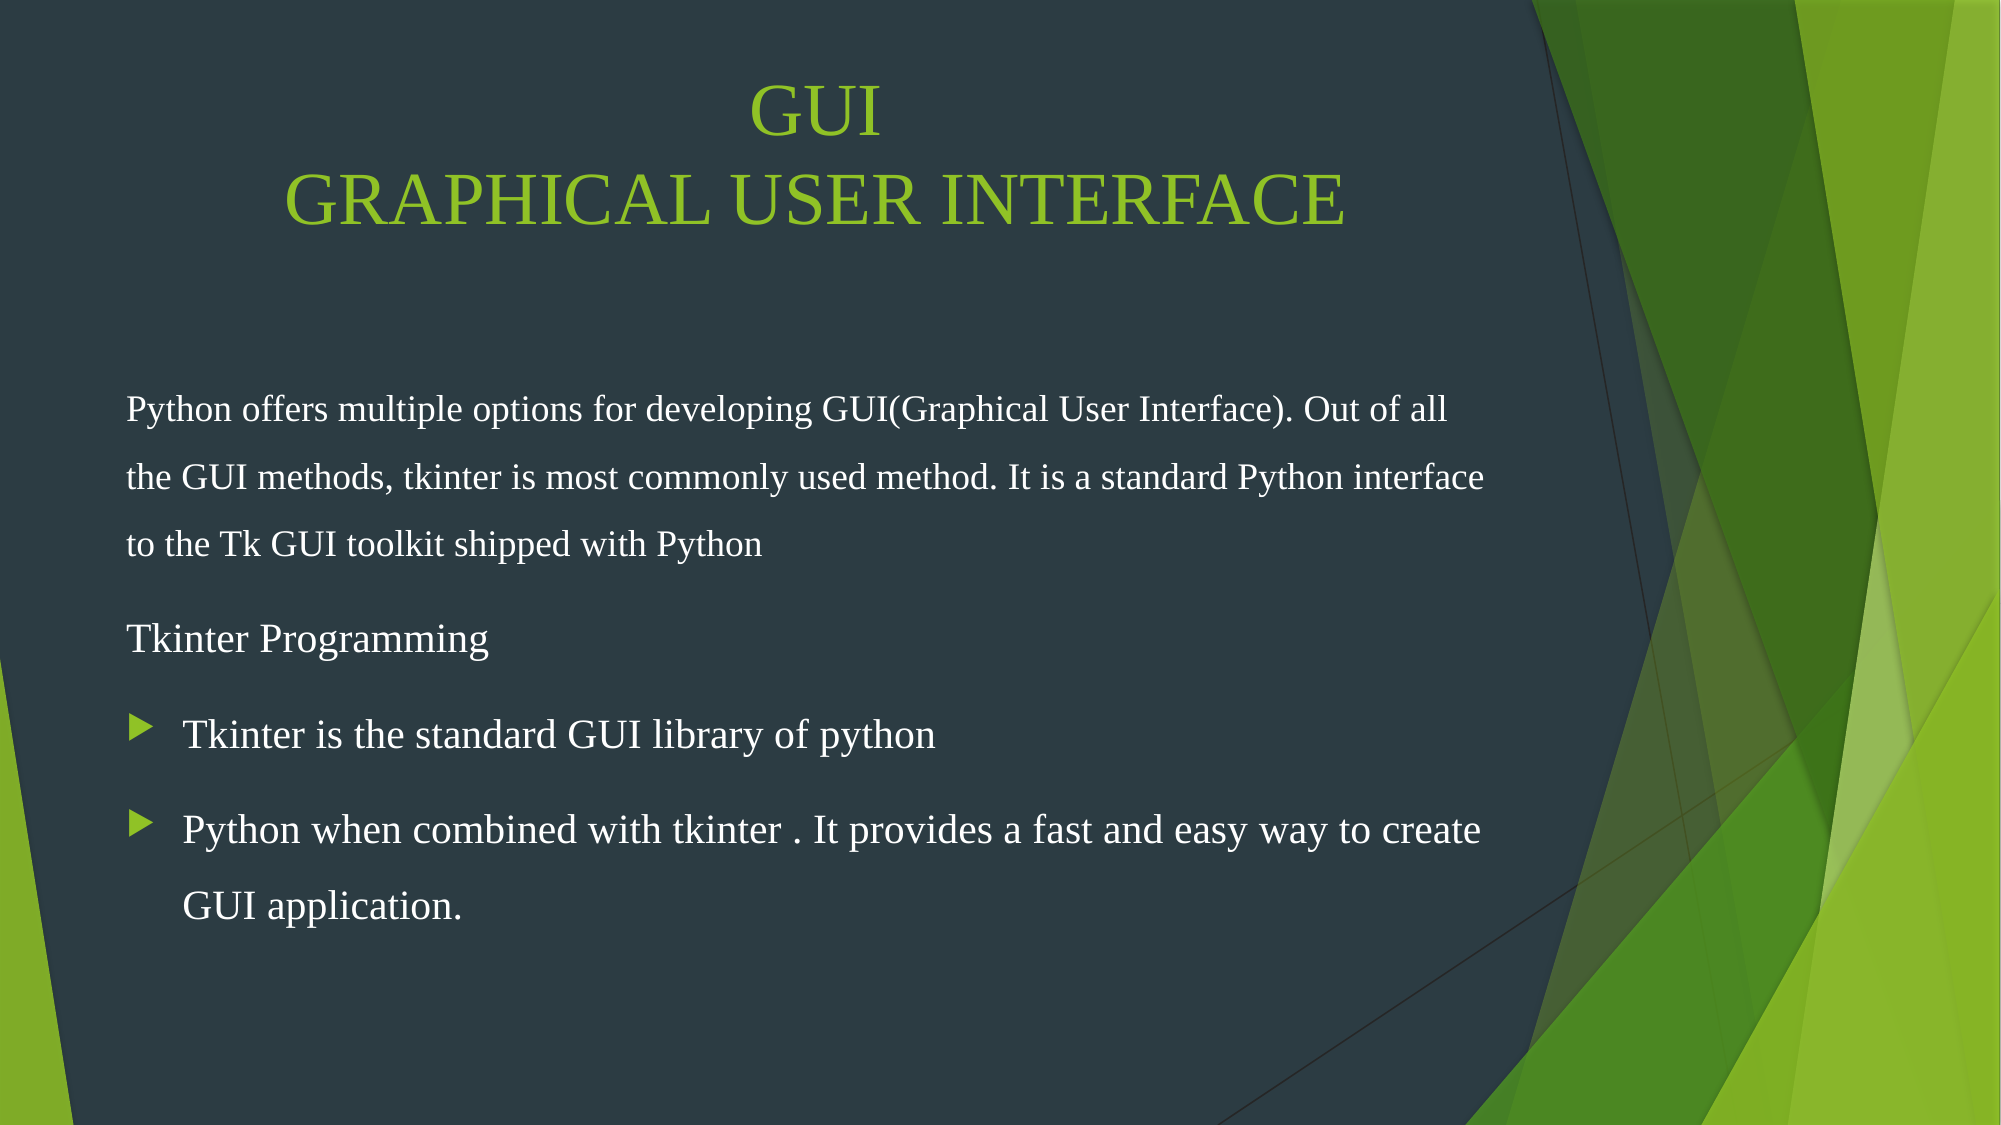

# GUI GRAPHICAL USER INTERFACE
Python offers multiple options for developing GUI(Graphical User Interface). Out of all the GUI methods, tkinter is most commonly used method. It is a standard Python interface to the Tk GUI toolkit shipped with Python
Tkinter Programming
Tkinter is the standard GUI library of python
Python when combined with tkinter . It provides a fast and easy way to create GUI application.